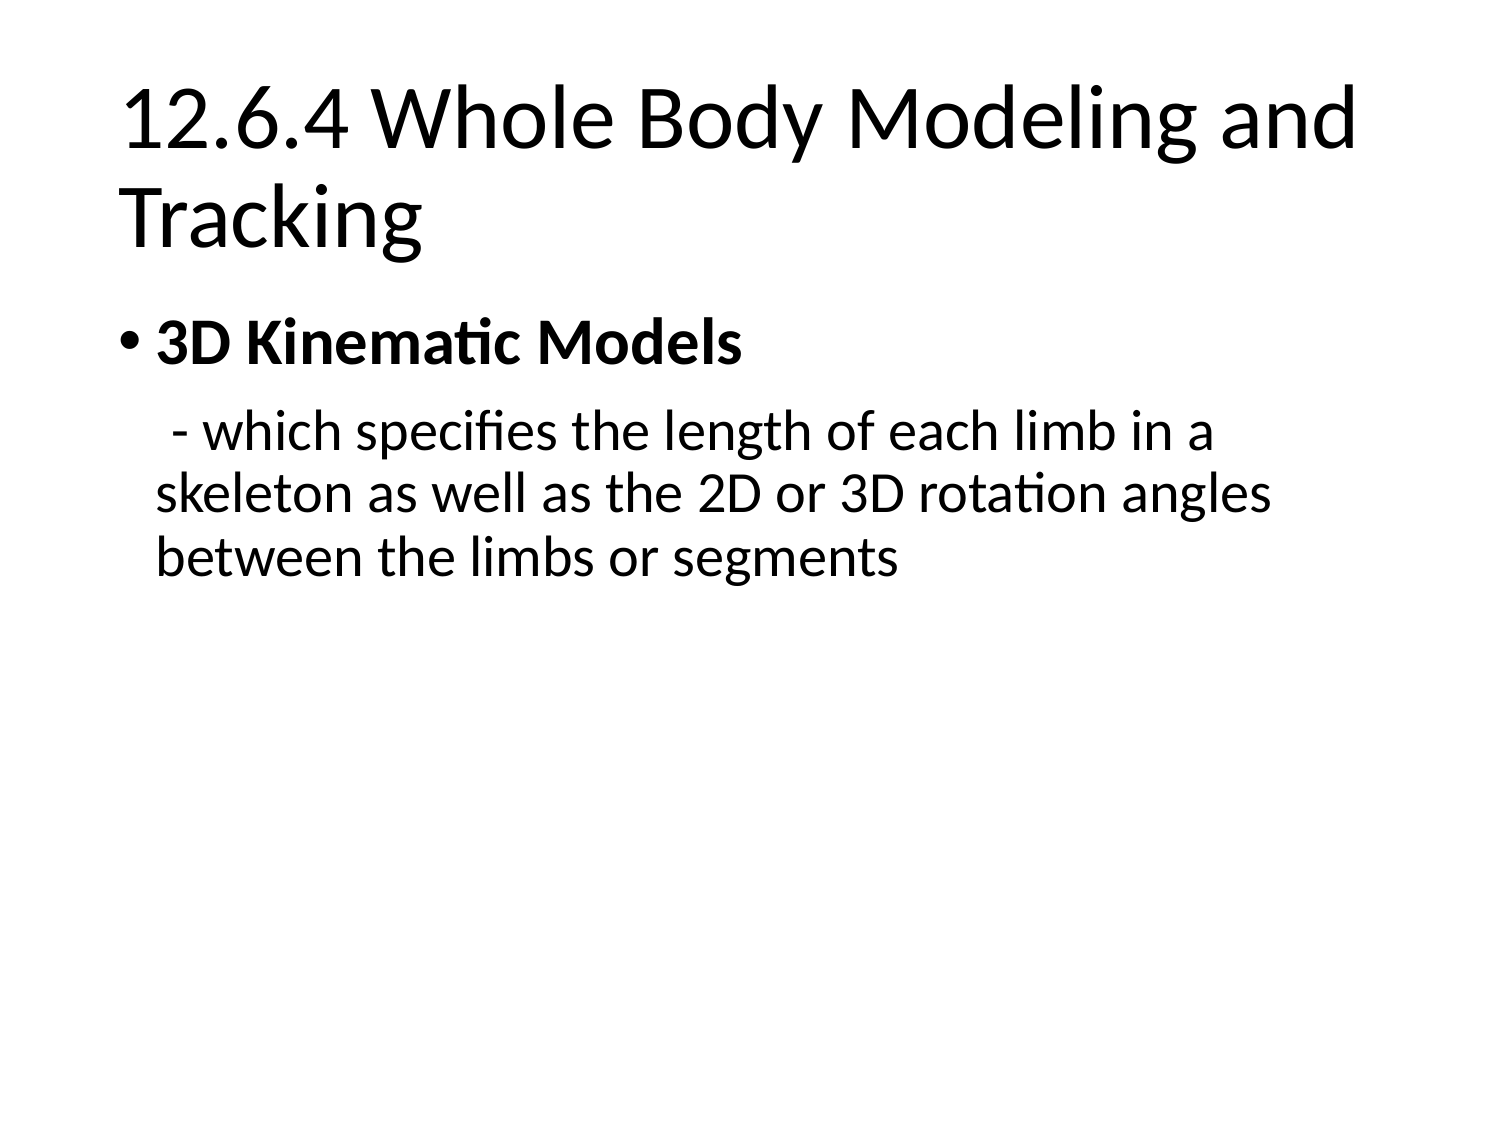

# 12.6.4 Whole Body Modeling and Tracking
3D Kinematic Models
    - which specifies the length of each limb in a skeleton as well as the 2D or 3D rotation angles between the limbs or segments